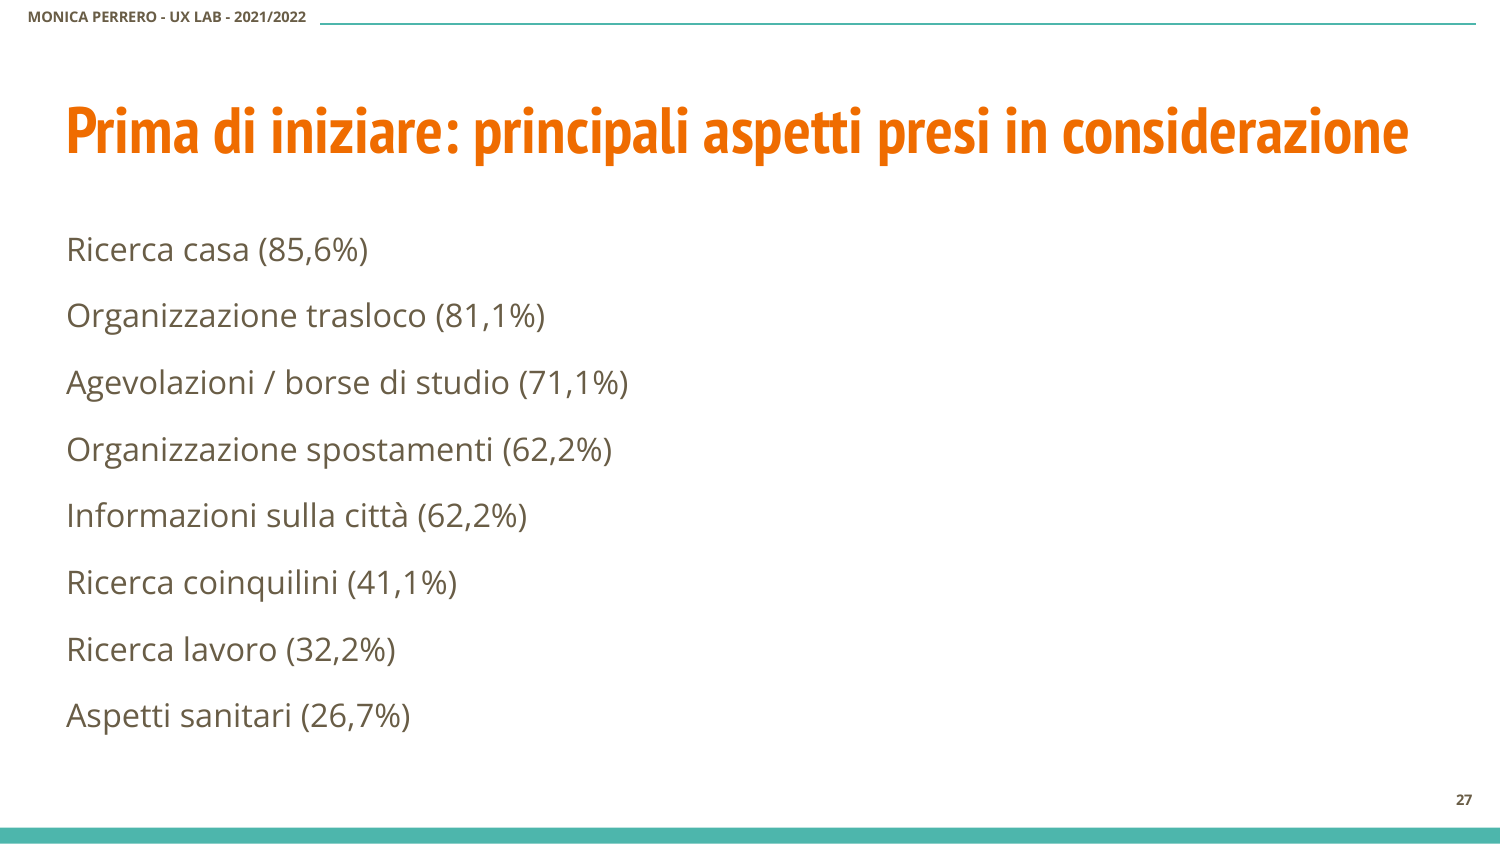

# Prima di iniziare: principali aspetti presi in considerazione

Ricerca casa (85,6%)
Organizzazione trasloco (81,1%)
Agevolazioni / borse di studio (71,1%)
Organizzazione spostamenti (62,2%)
Informazioni sulla città (62,2%)
Ricerca coinquilini (41,1%)
Ricerca lavoro (32,2%)
Aspetti sanitari (26,7%)
27